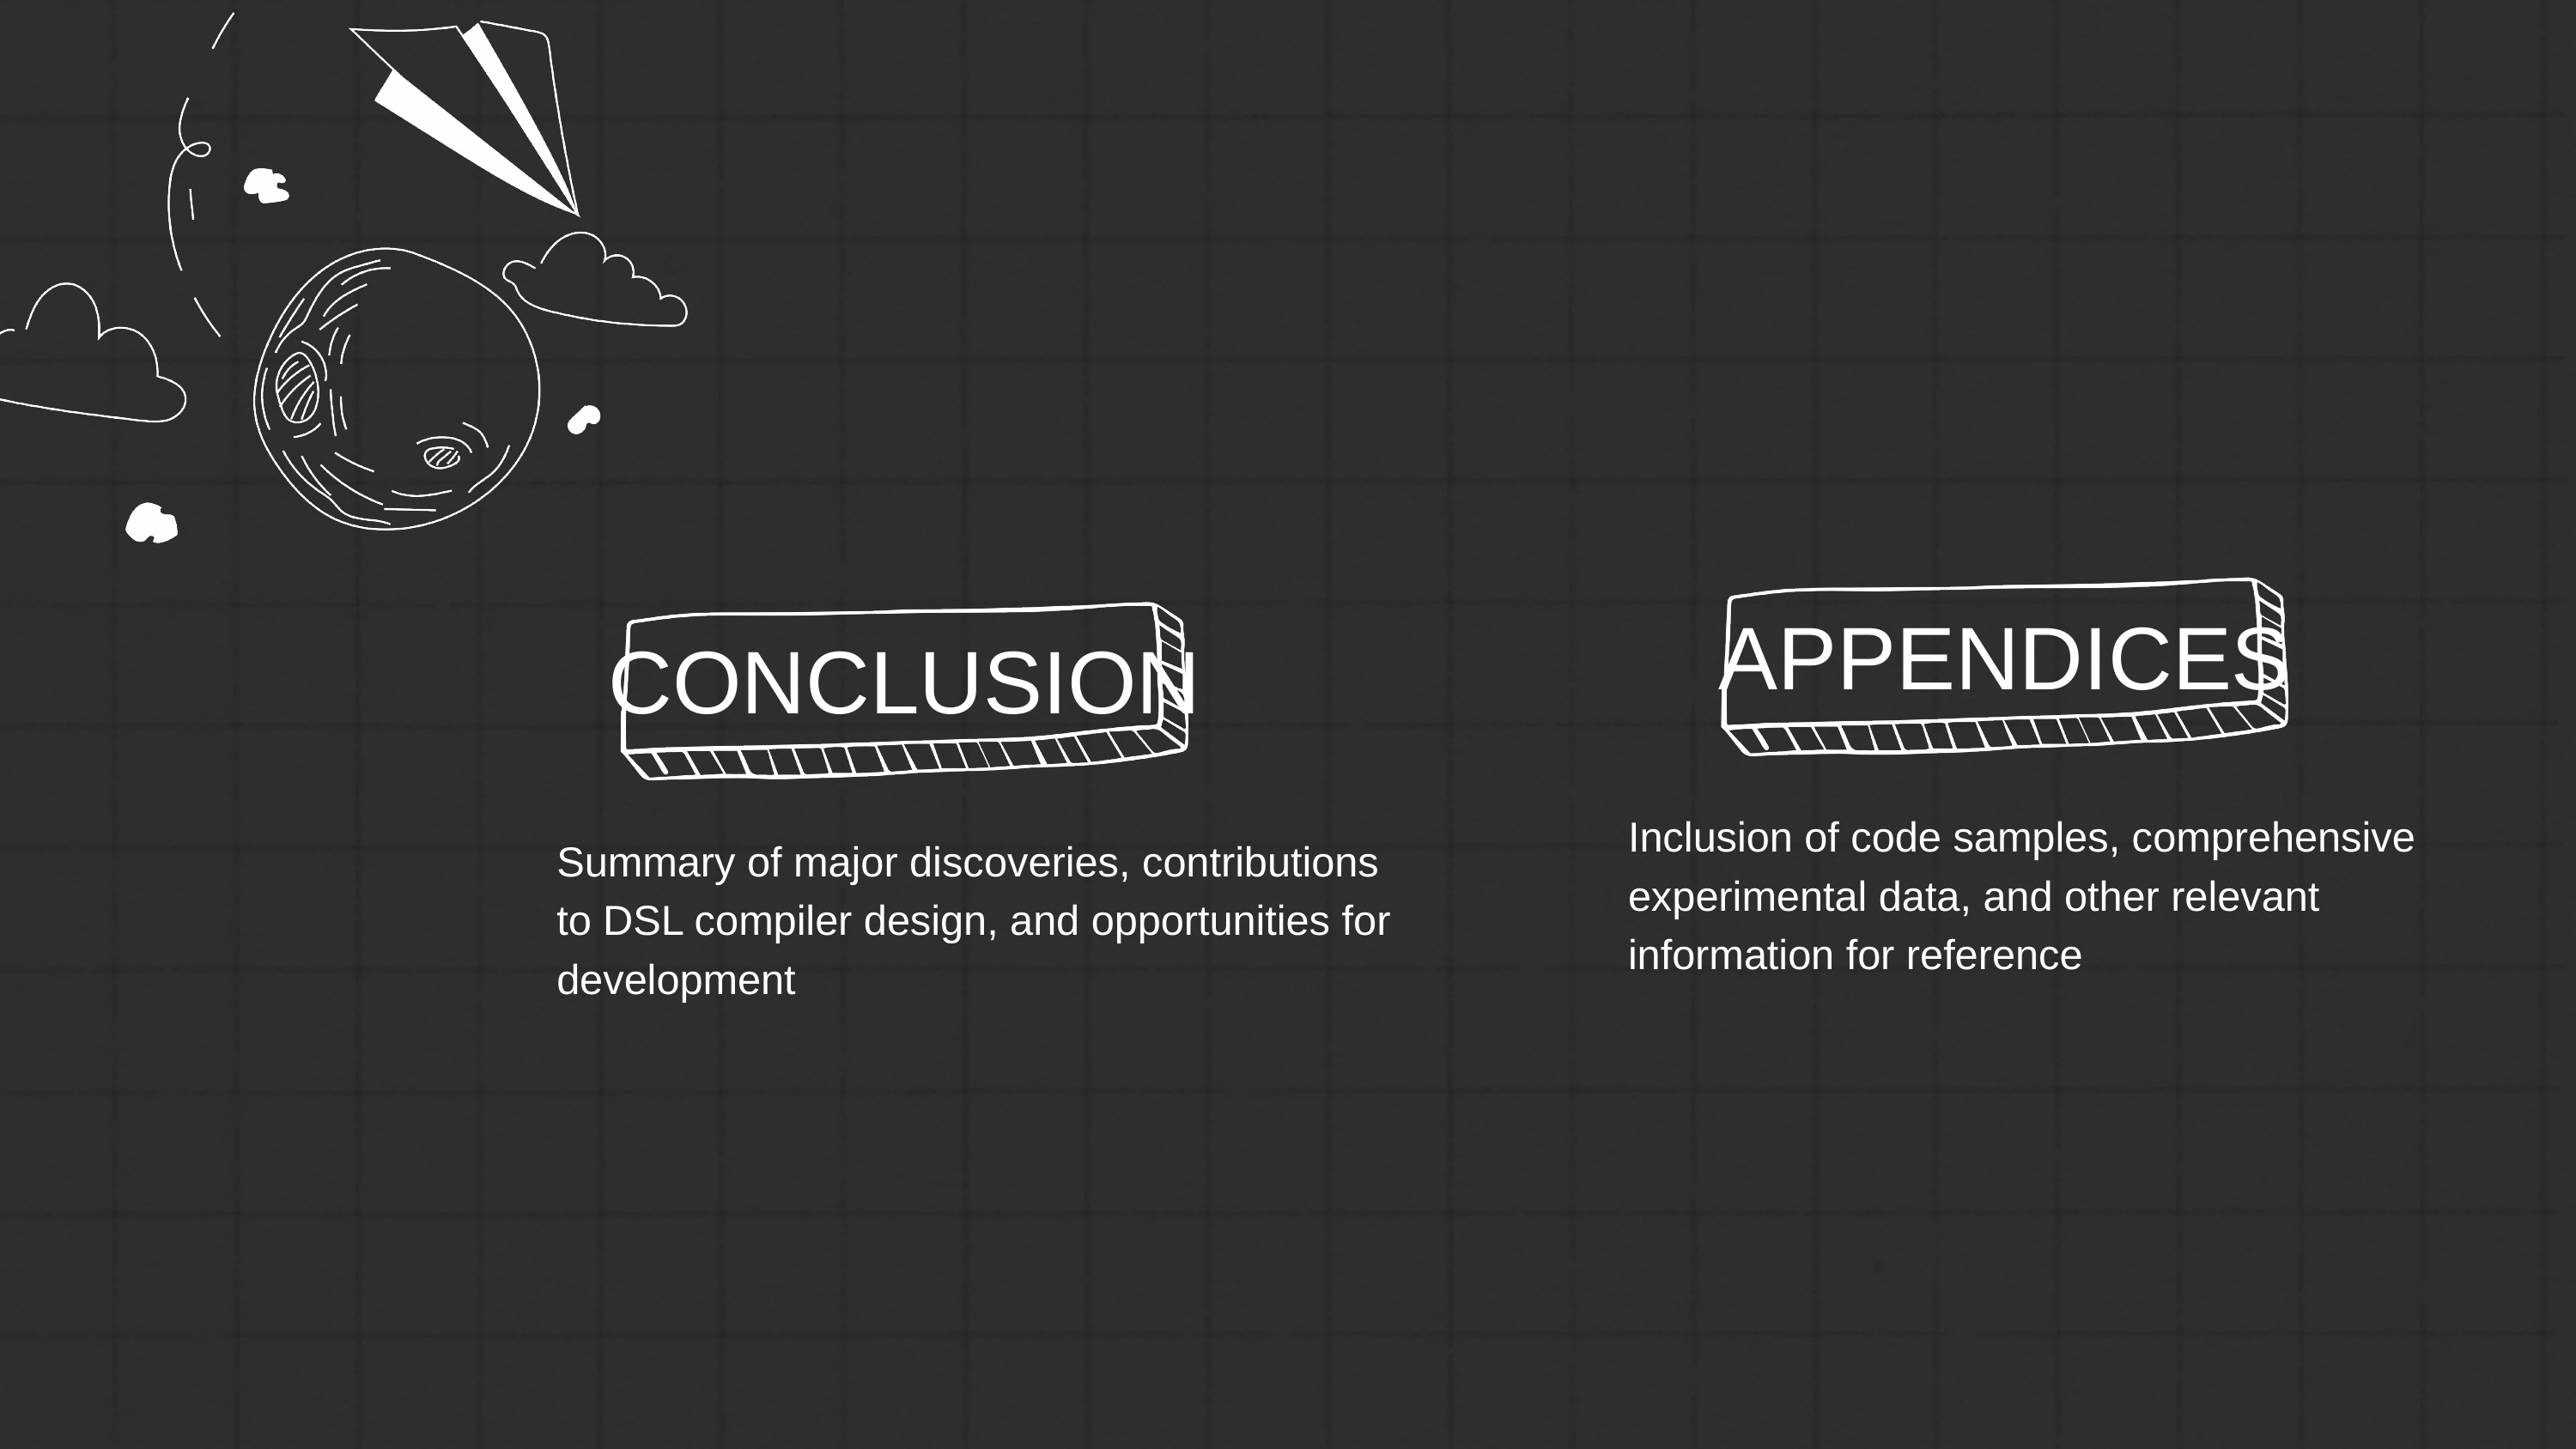

APPENDICES
CONCLUSION
Inclusion of code samples, comprehensive experimental data, and other relevant information for reference
Summary of major discoveries, contributions to DSL compiler design, and opportunities for development